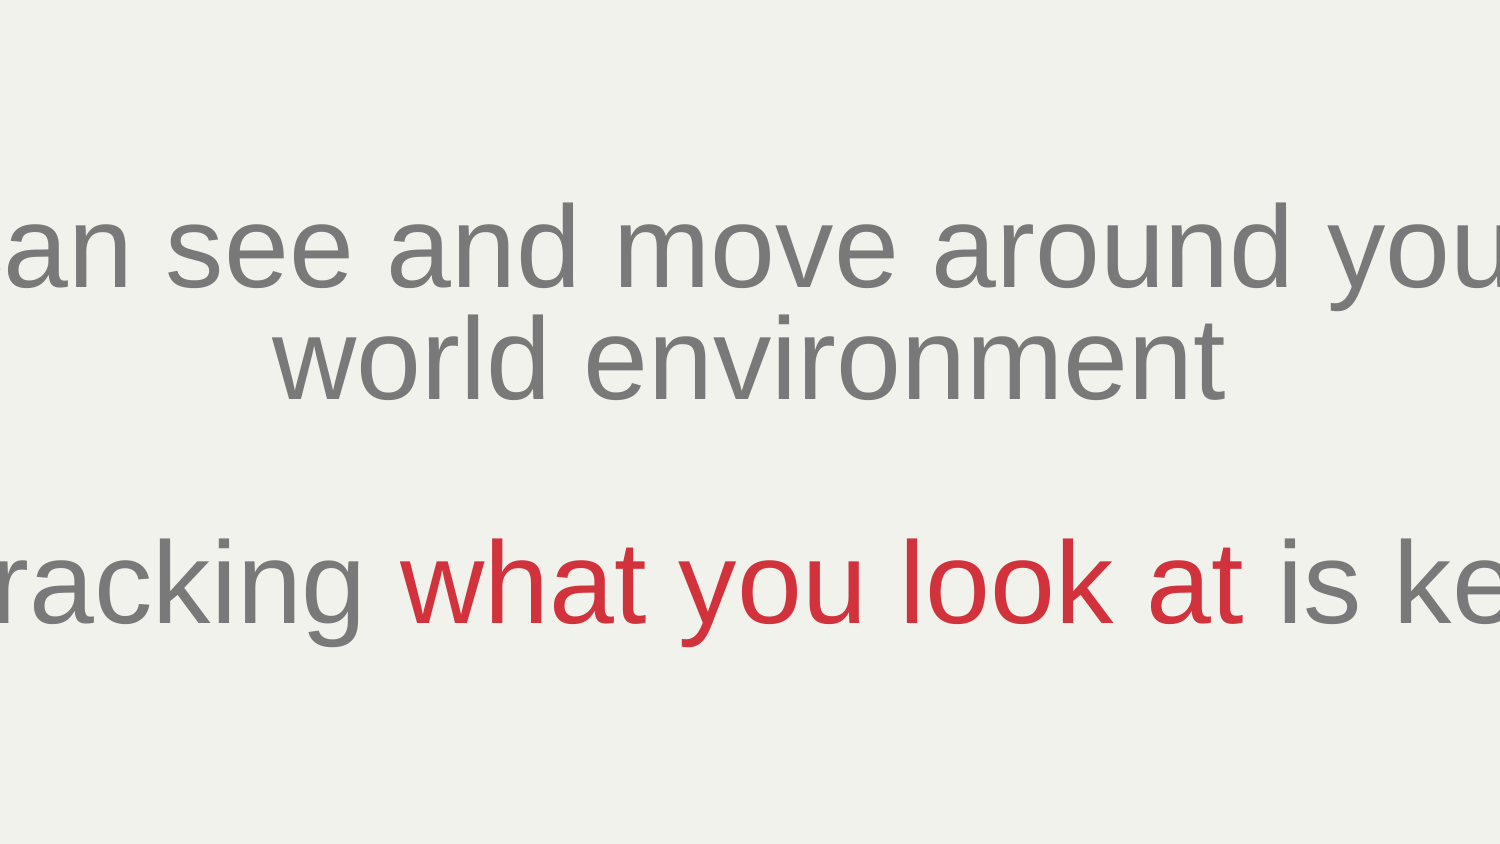

You can see and move around your real world environment

Tracking what you look at is key